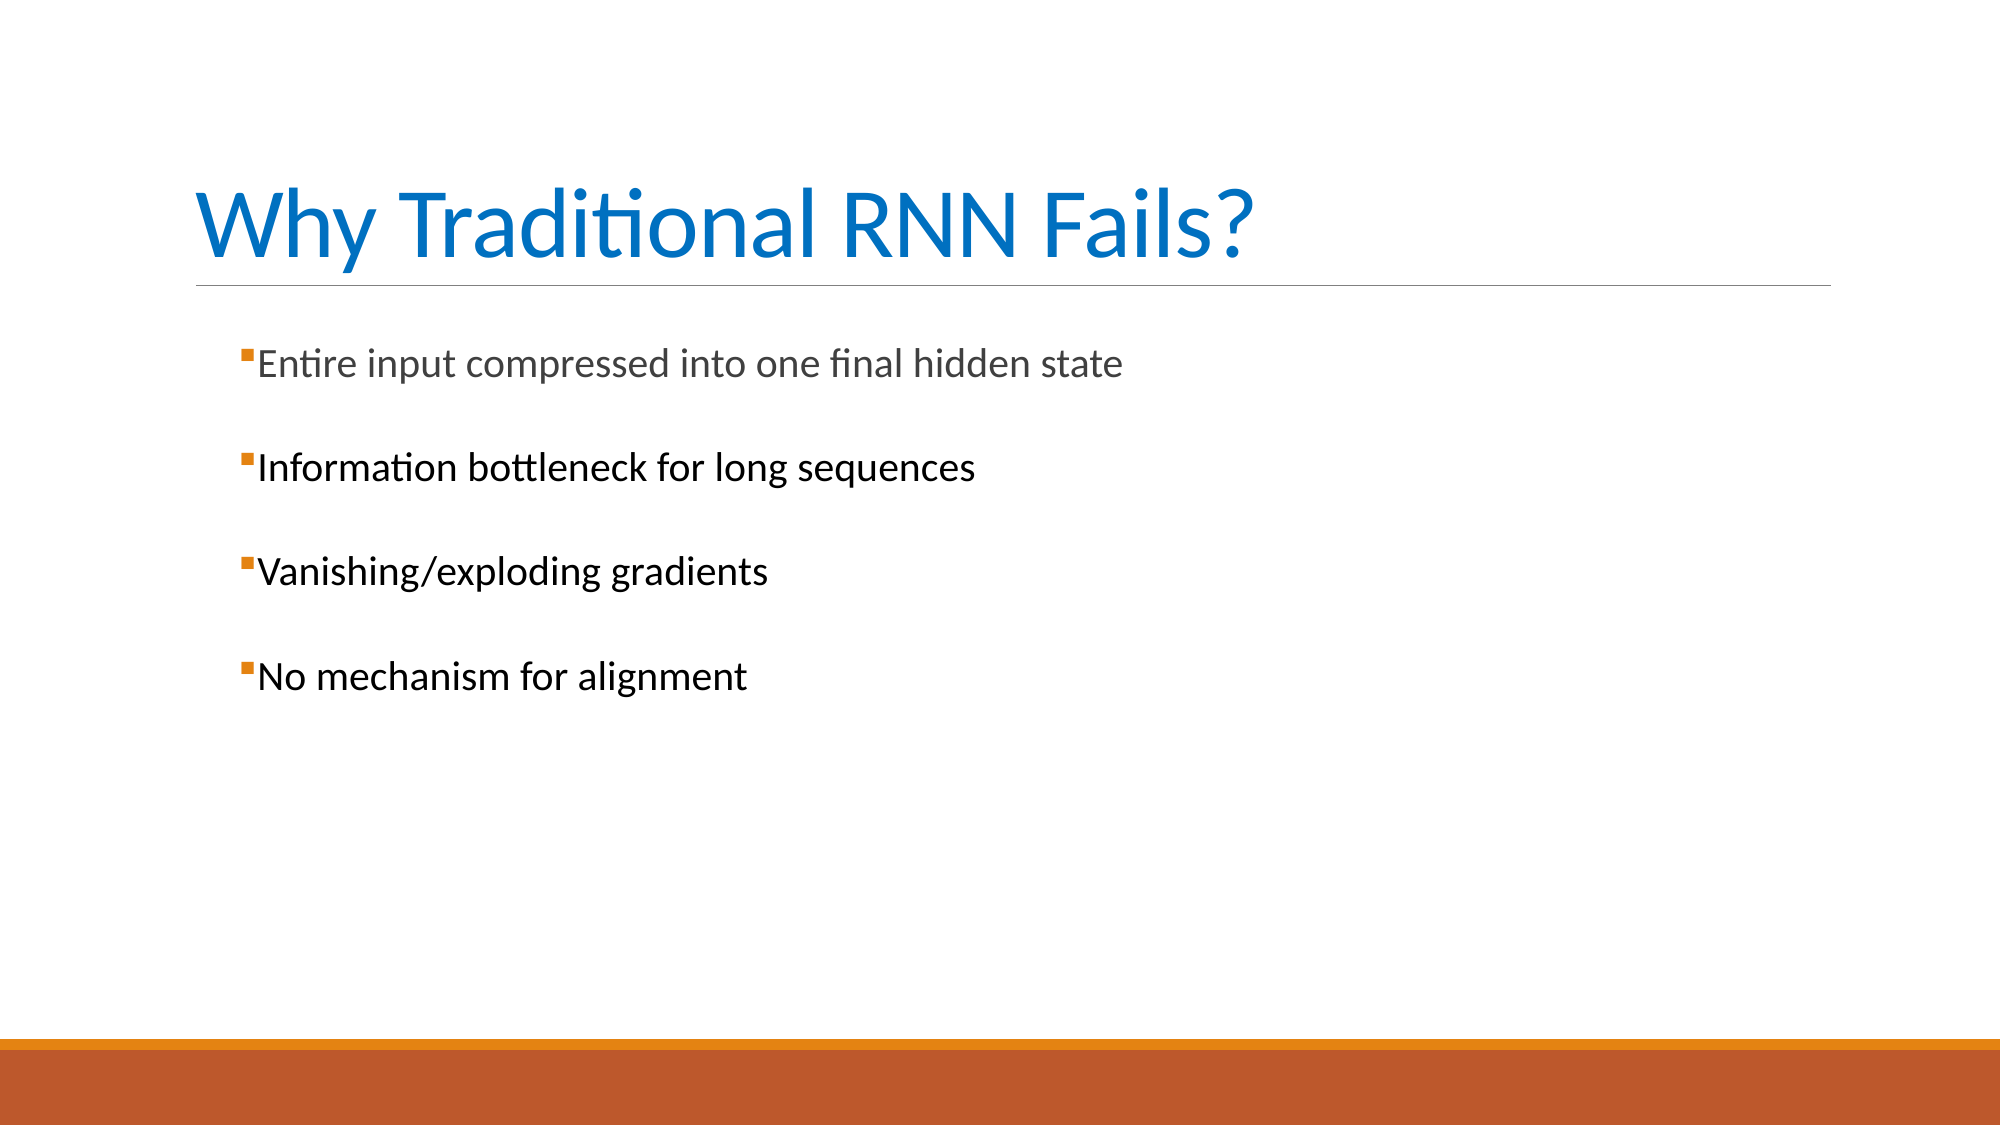

# Why Traditional RNN Fails?
Entire input compressed into one final hidden state
Information bottleneck for long sequences
Vanishing/exploding gradients
No mechanism for alignment